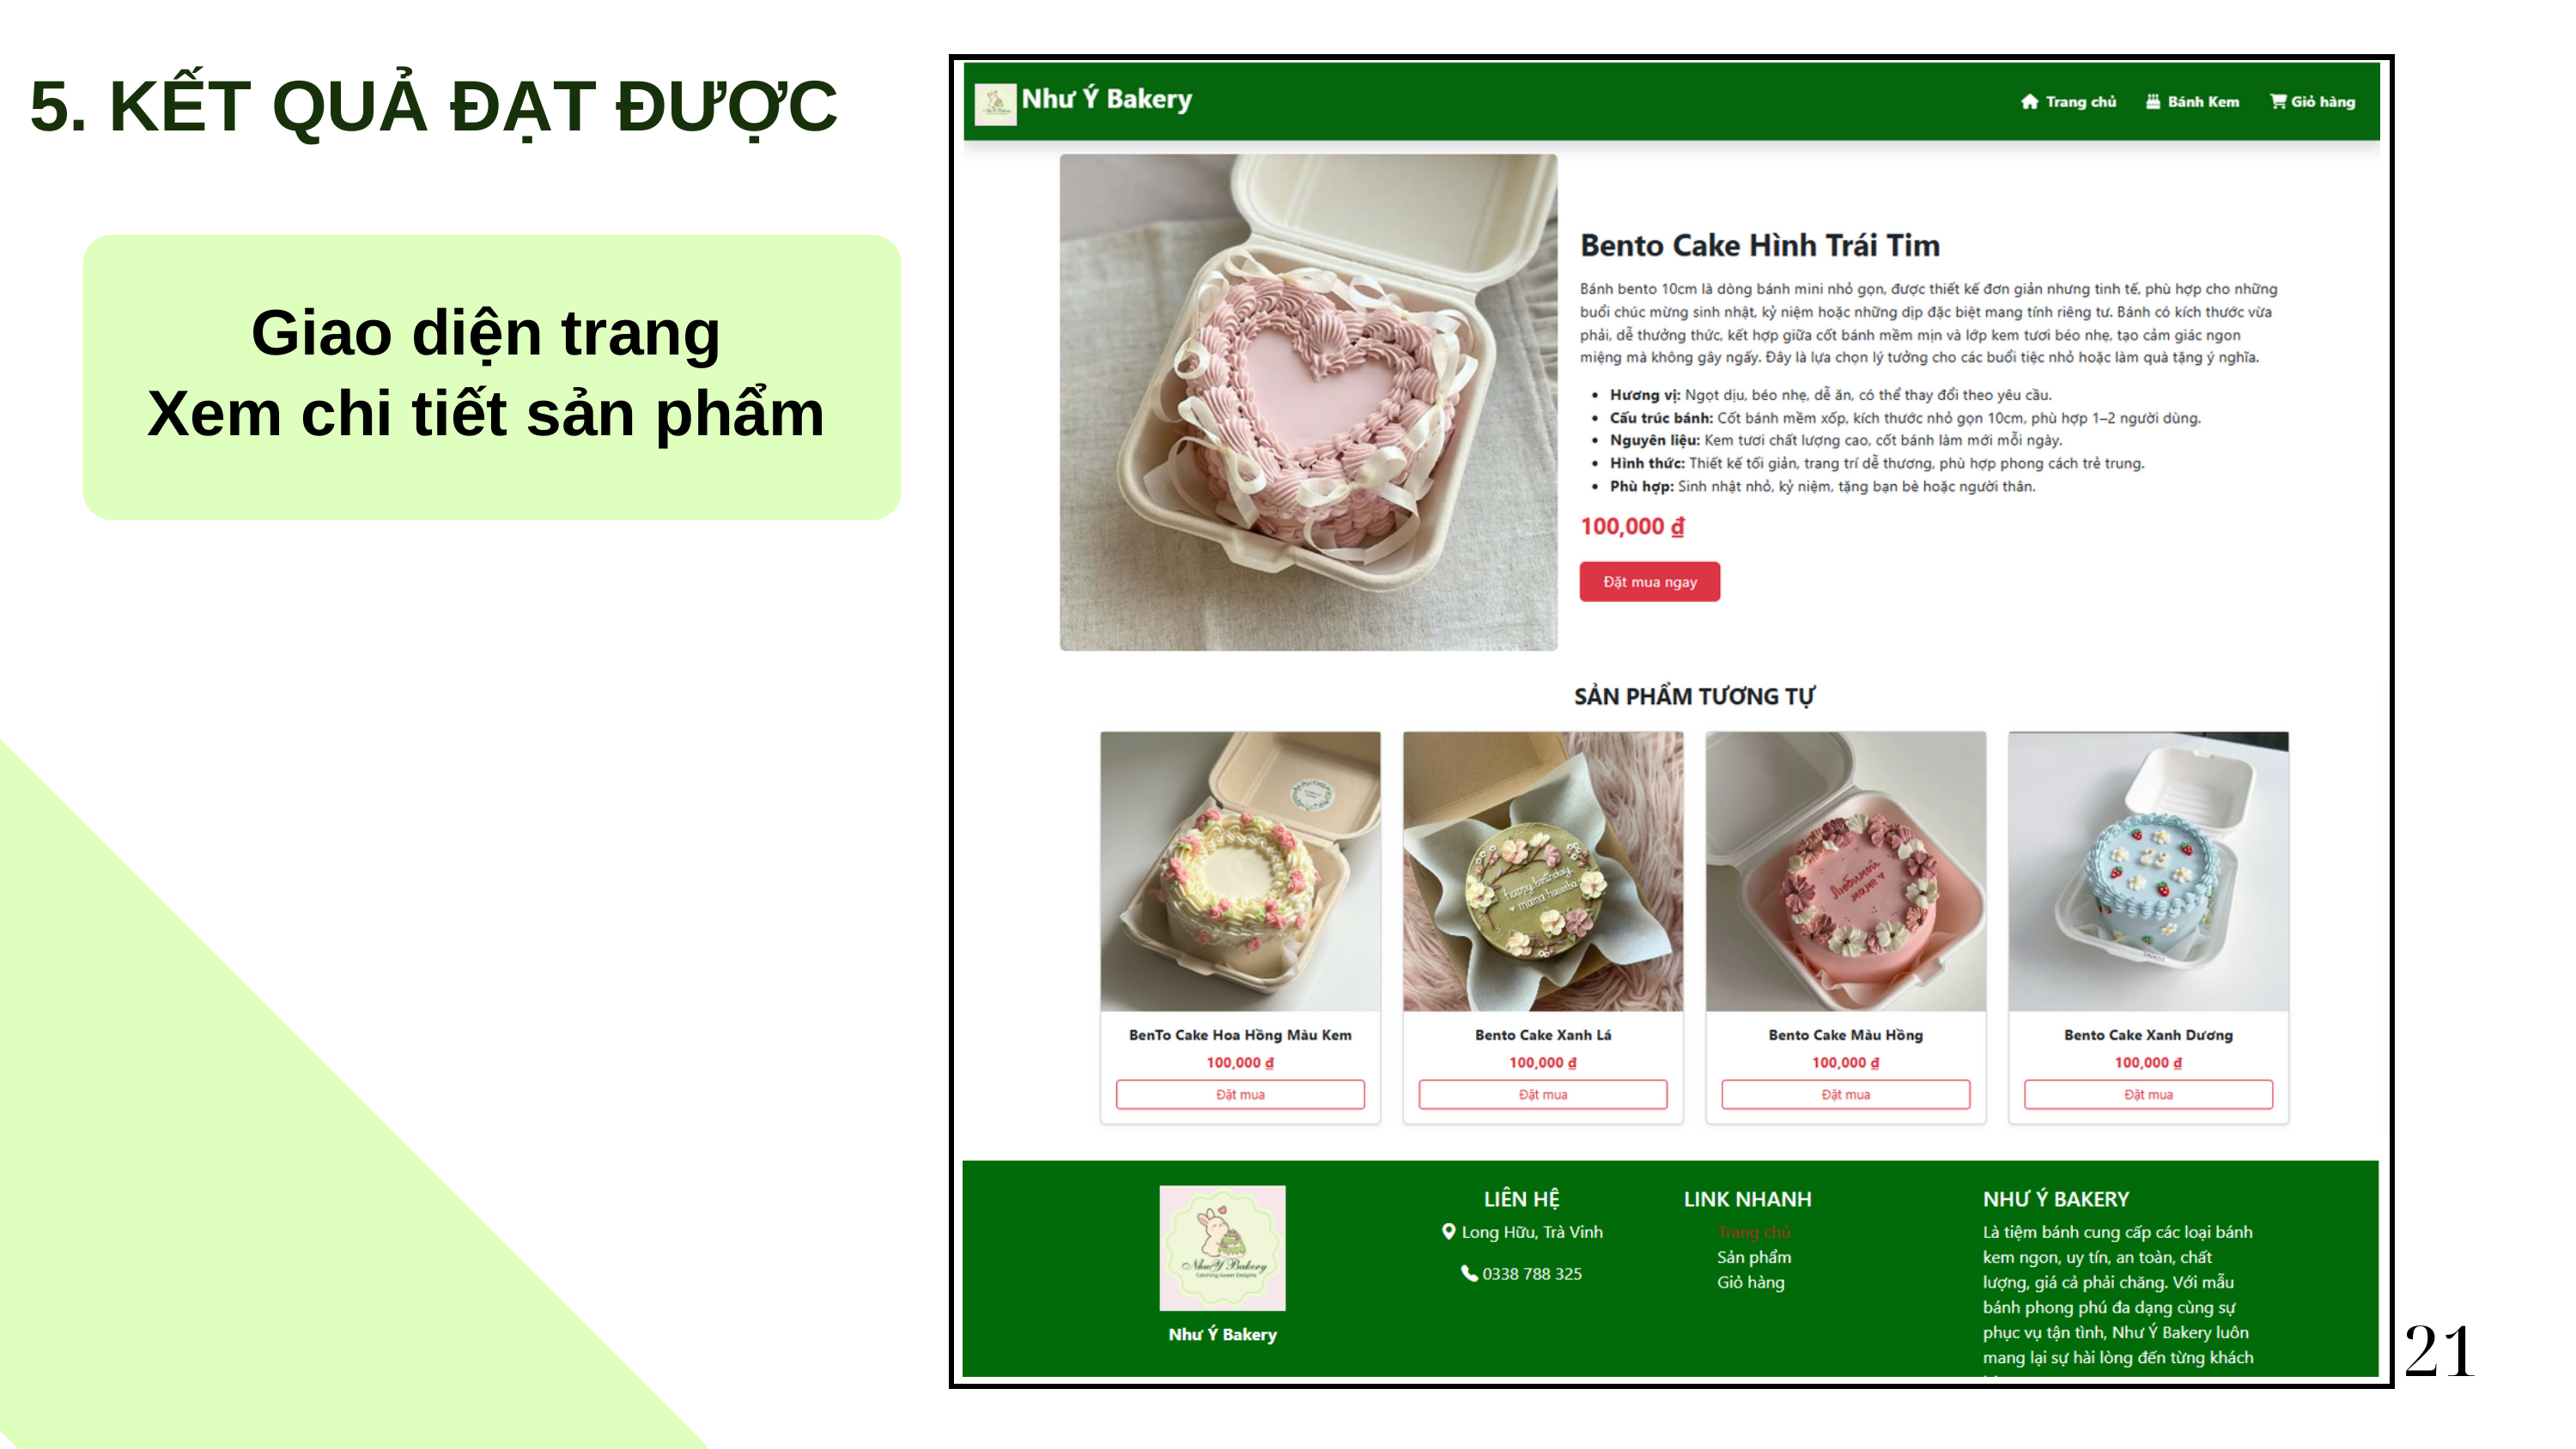

5. KẾT QUẢ ĐẠT ĐƯỢC
Giao diện trang
Xem chi tiết sản phẩm

21